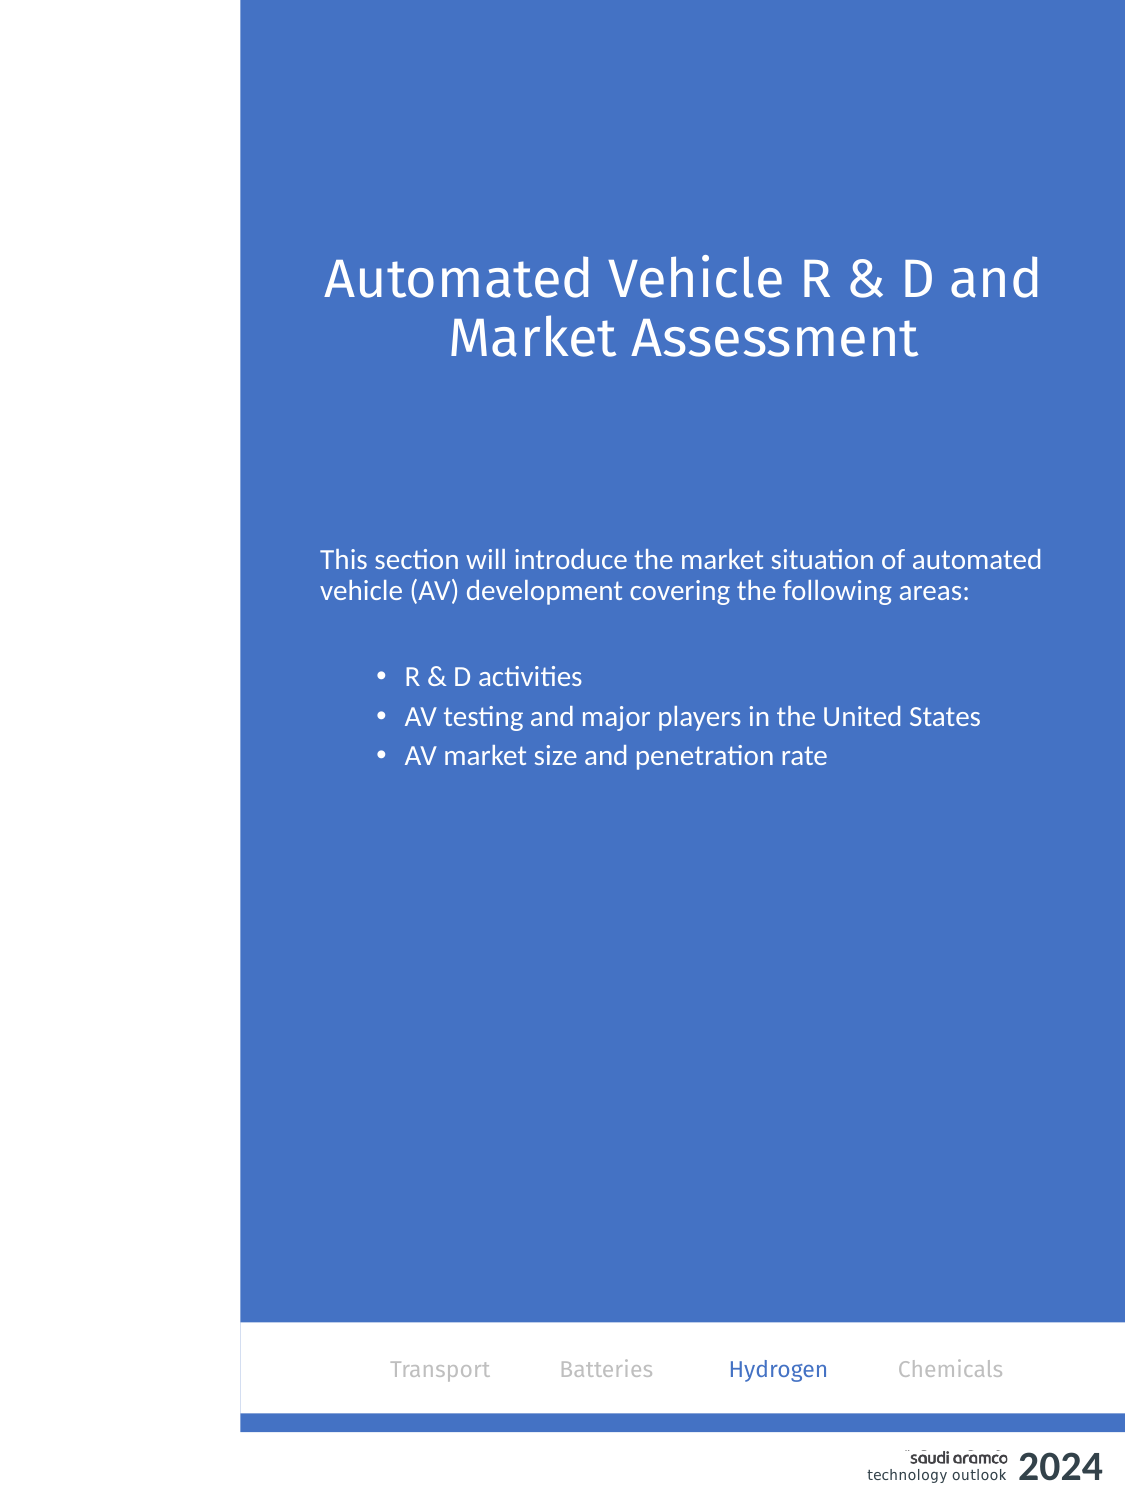

# Automated Vehicle R & D and Market Assessment
This section will introduce the market situation of automated vehicle (AV) development covering the following areas:

R & D activities
AV testing and major players in the United States
AV market size and penetration rate